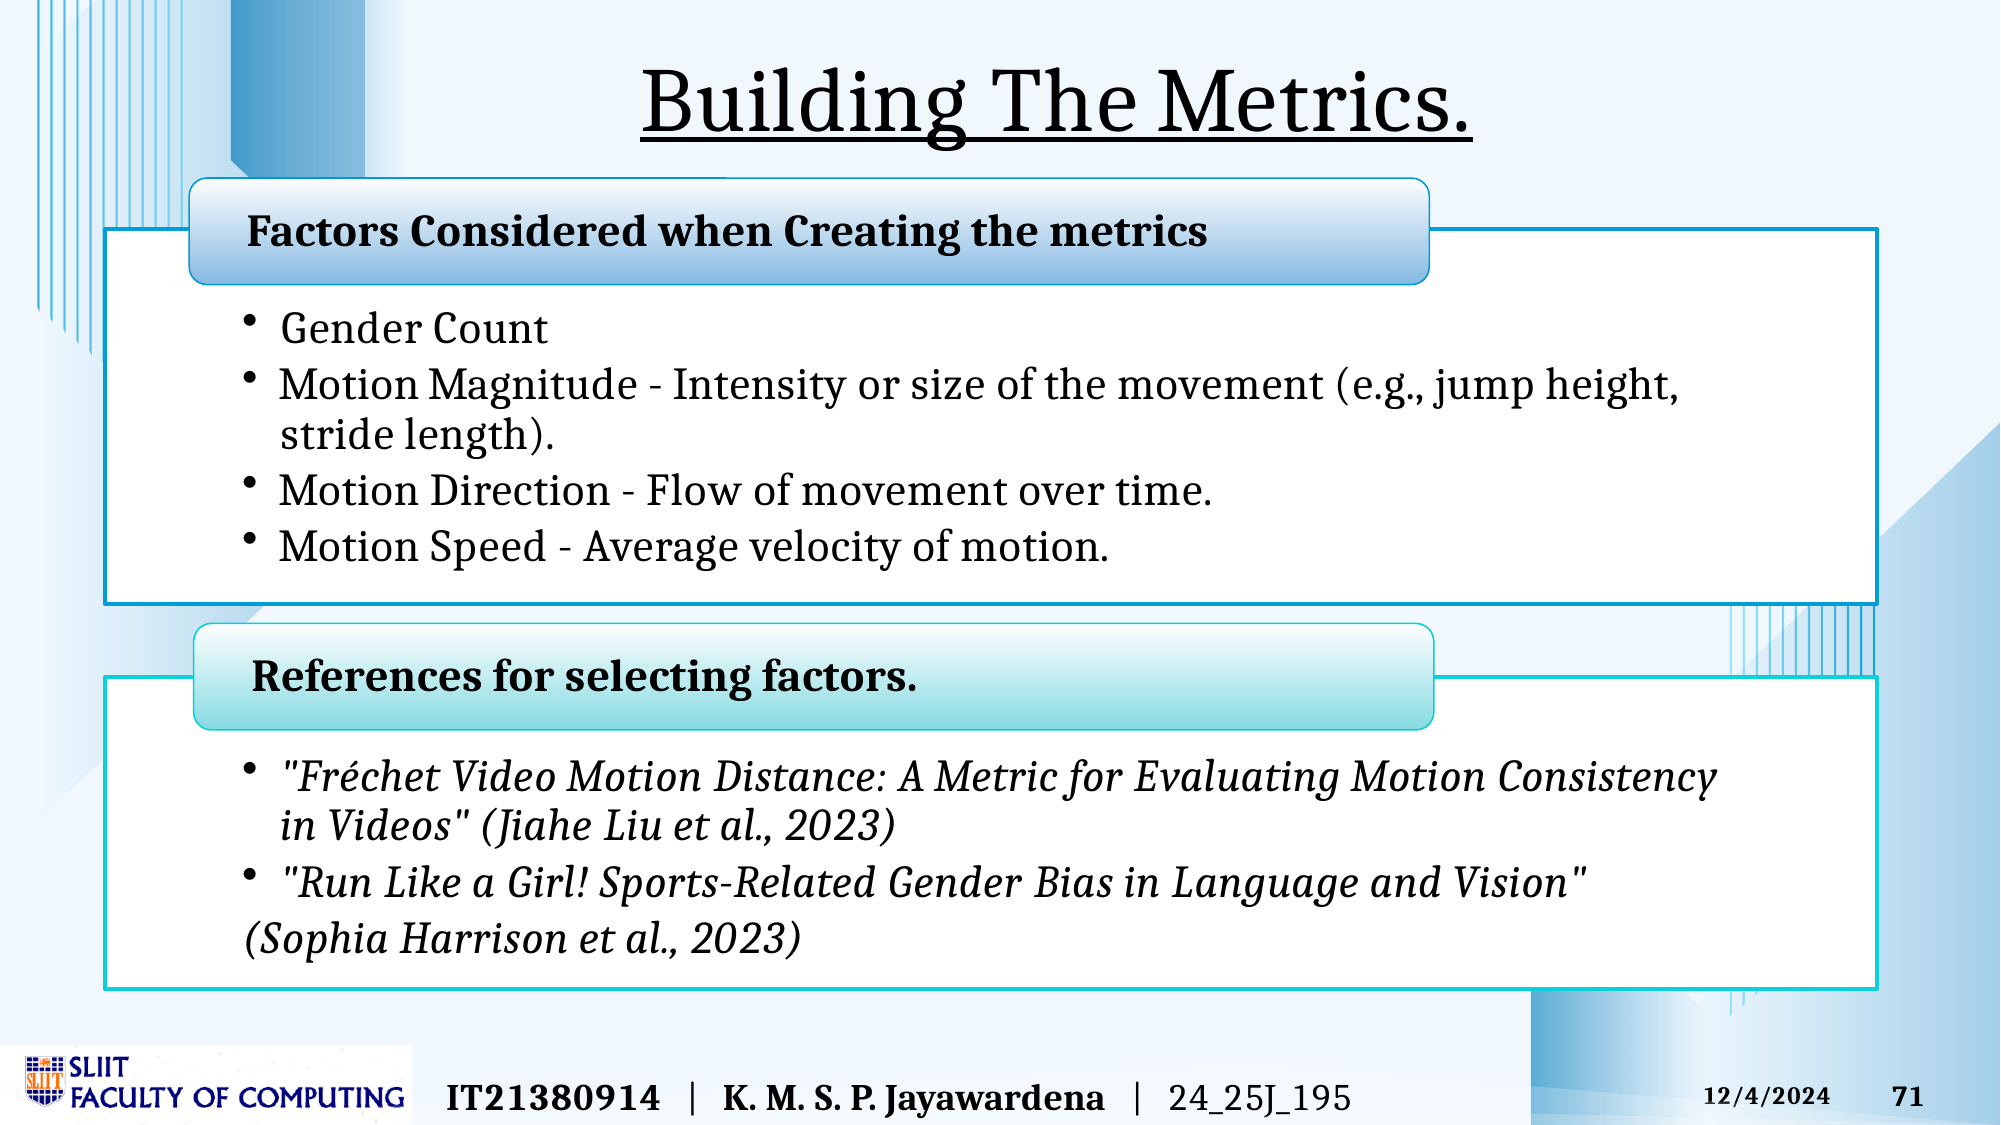

Building The Metrics.
Gender Count
Motion Magnitude - Intensity or size of the movement (e.g., jump height, stride length).
Motion Direction - Flow of movement over time.
Motion Speed - Average velocity of motion.
Factors Considered when Creating the metrics
"Fréchet Video Motion Distance: A Metric for Evaluating Motion Consistency in Videos" (Jiahe Liu et al., 2023)
"Run Like a Girl! Sports-Related Gender Bias in Language and Vision"
(Sophia Harrison et al., 2023)
References for selecting factors.
IT21380914   |   K. M. S. P. Jayawardena   |   24_25J_195